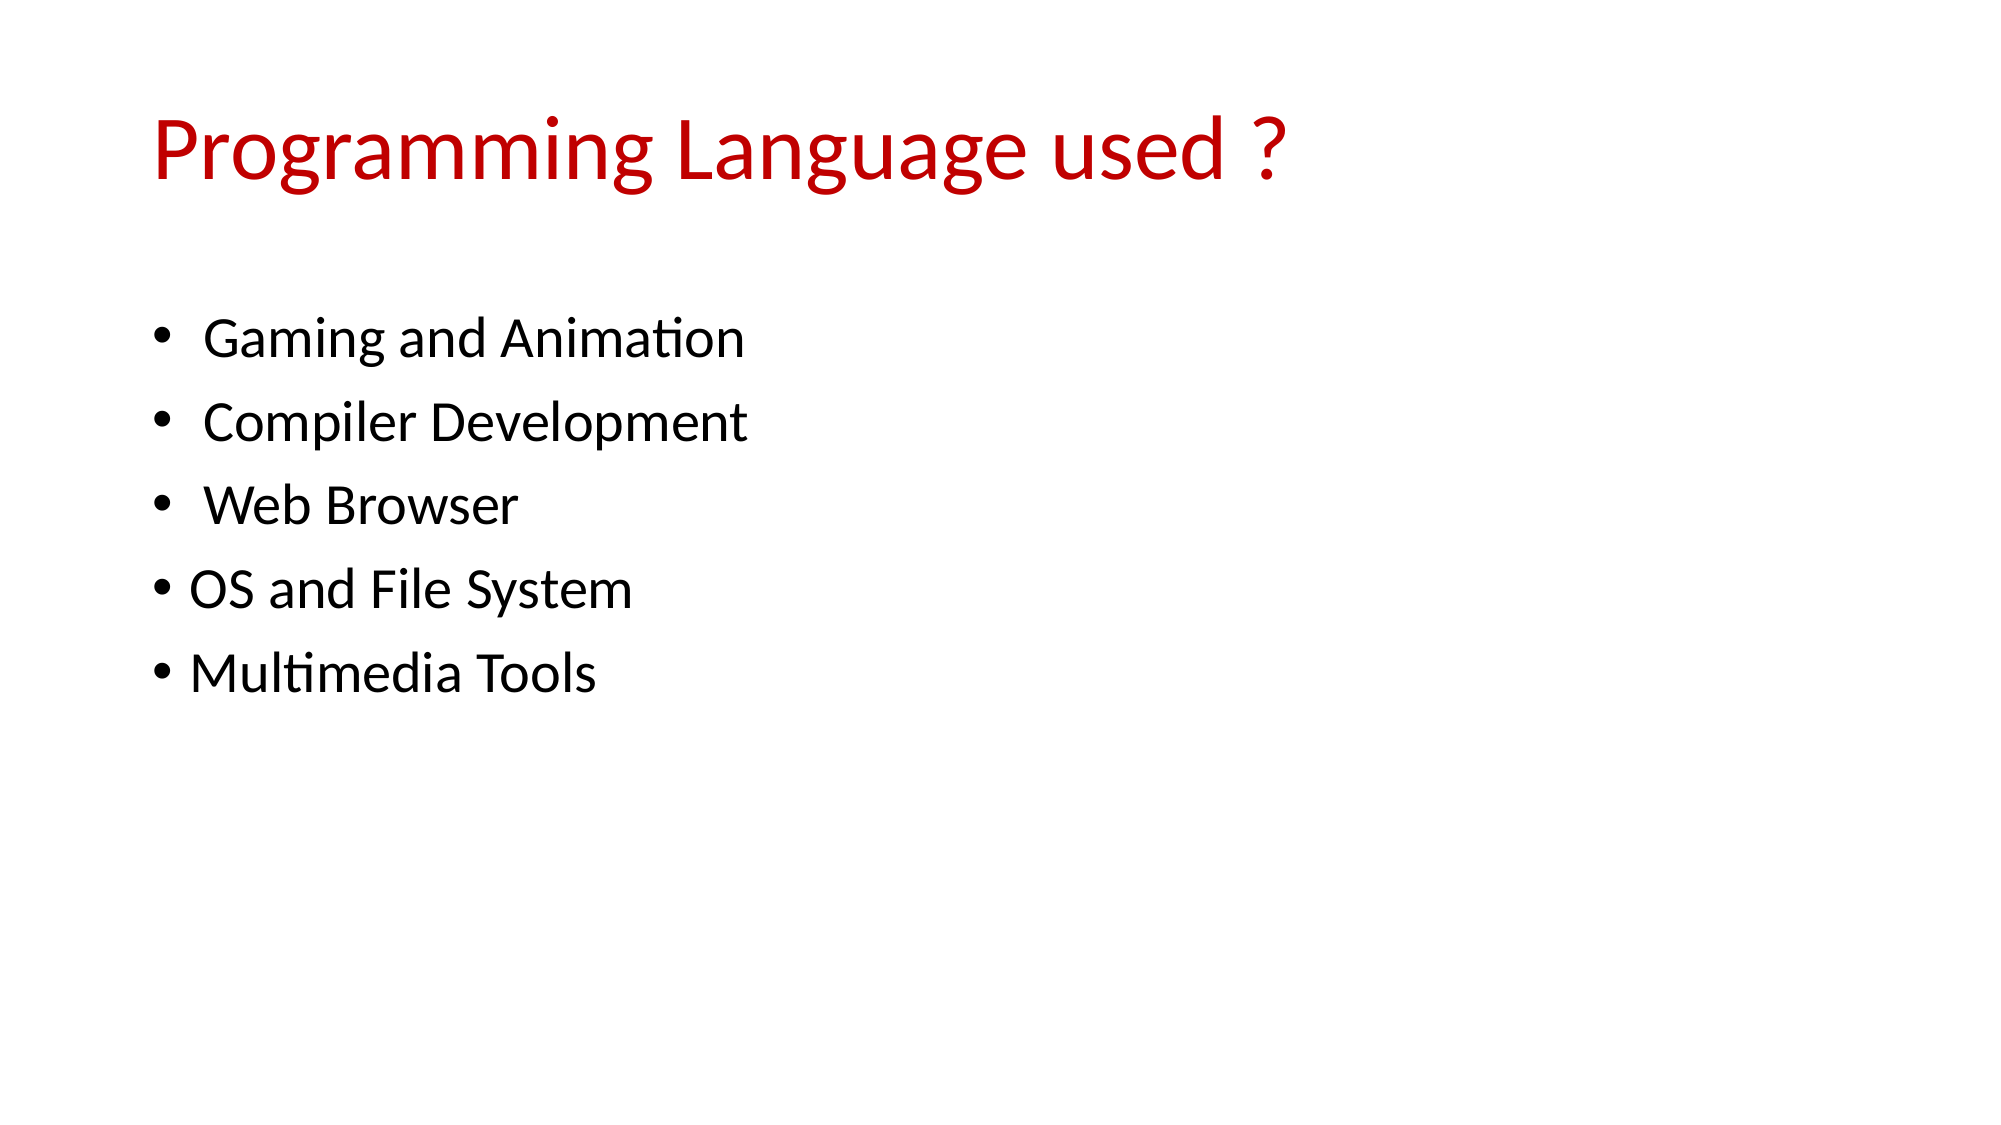

# Programming Language used ?
 Gaming and Animation
 Compiler Development
 Web Browser
OS and File System
Multimedia Tools